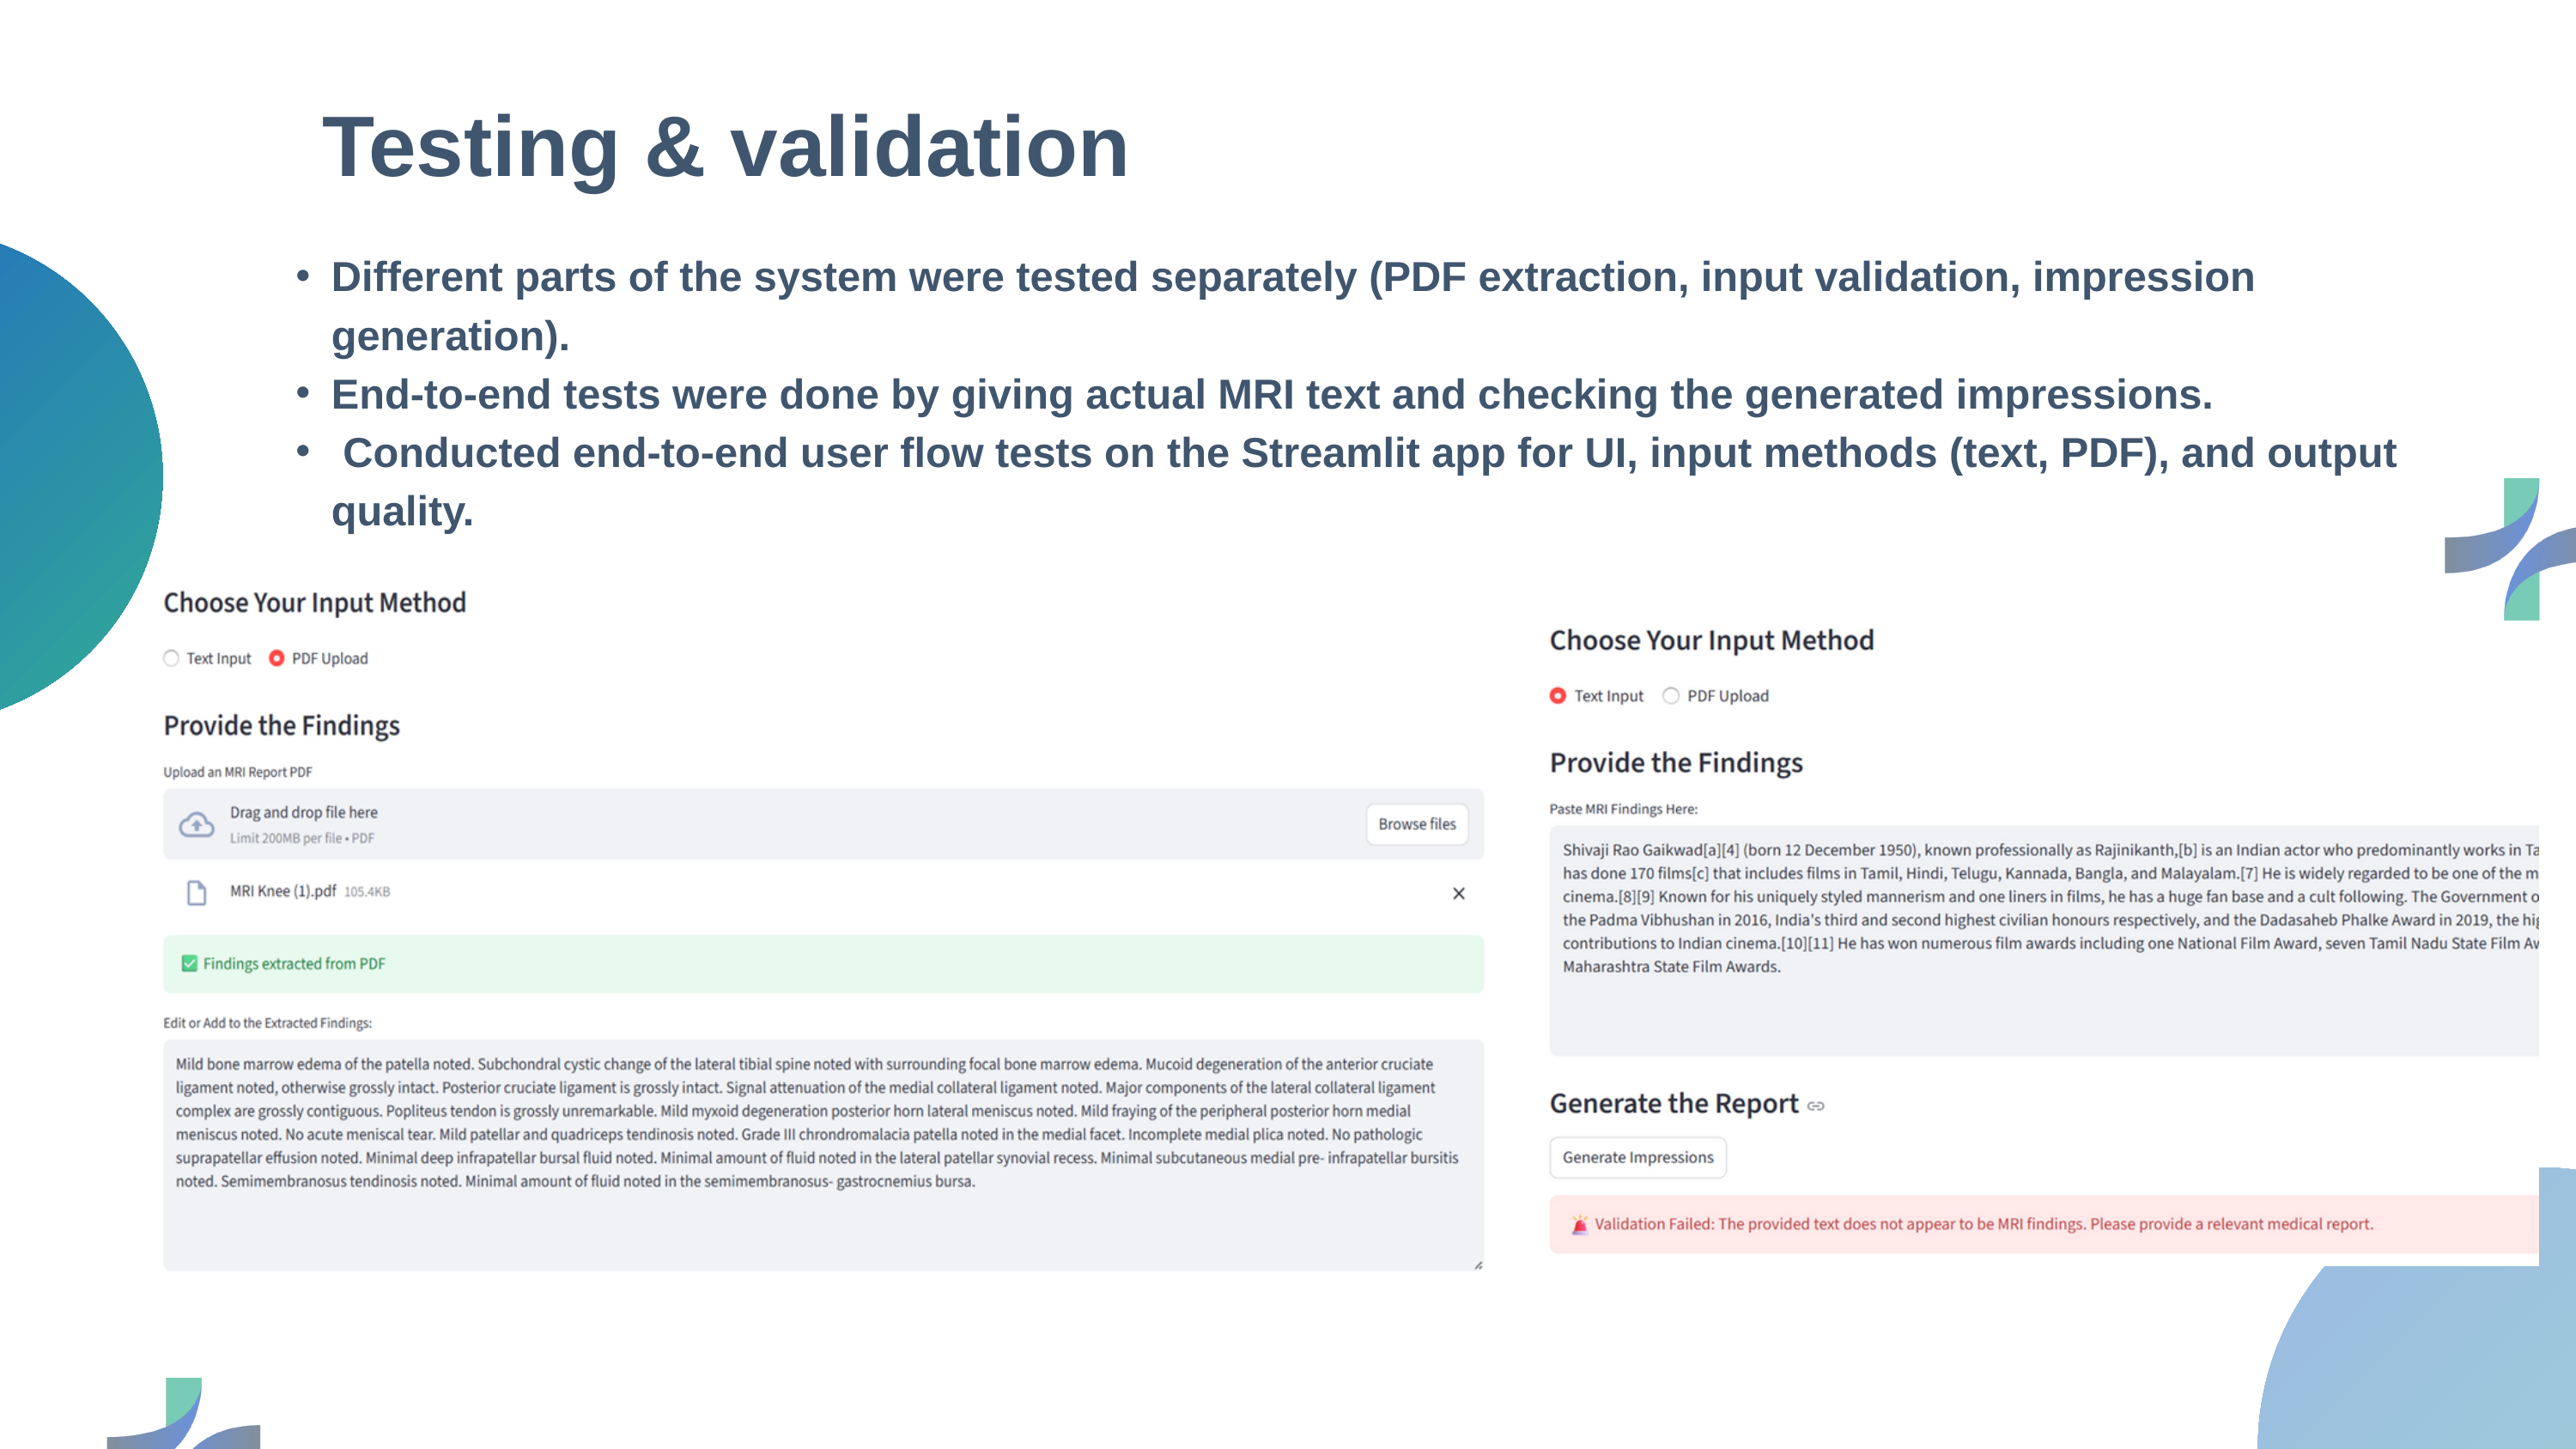

Testing & validation

Different parts of the system were tested separately (PDF extraction, input validation, impression generation).
End-to-end tests were done by giving actual MRI text and checking the generated impressions.
 Conducted end-to-end user flow tests on the Streamlit app for UI, input methods (text, PDF), and output quality.